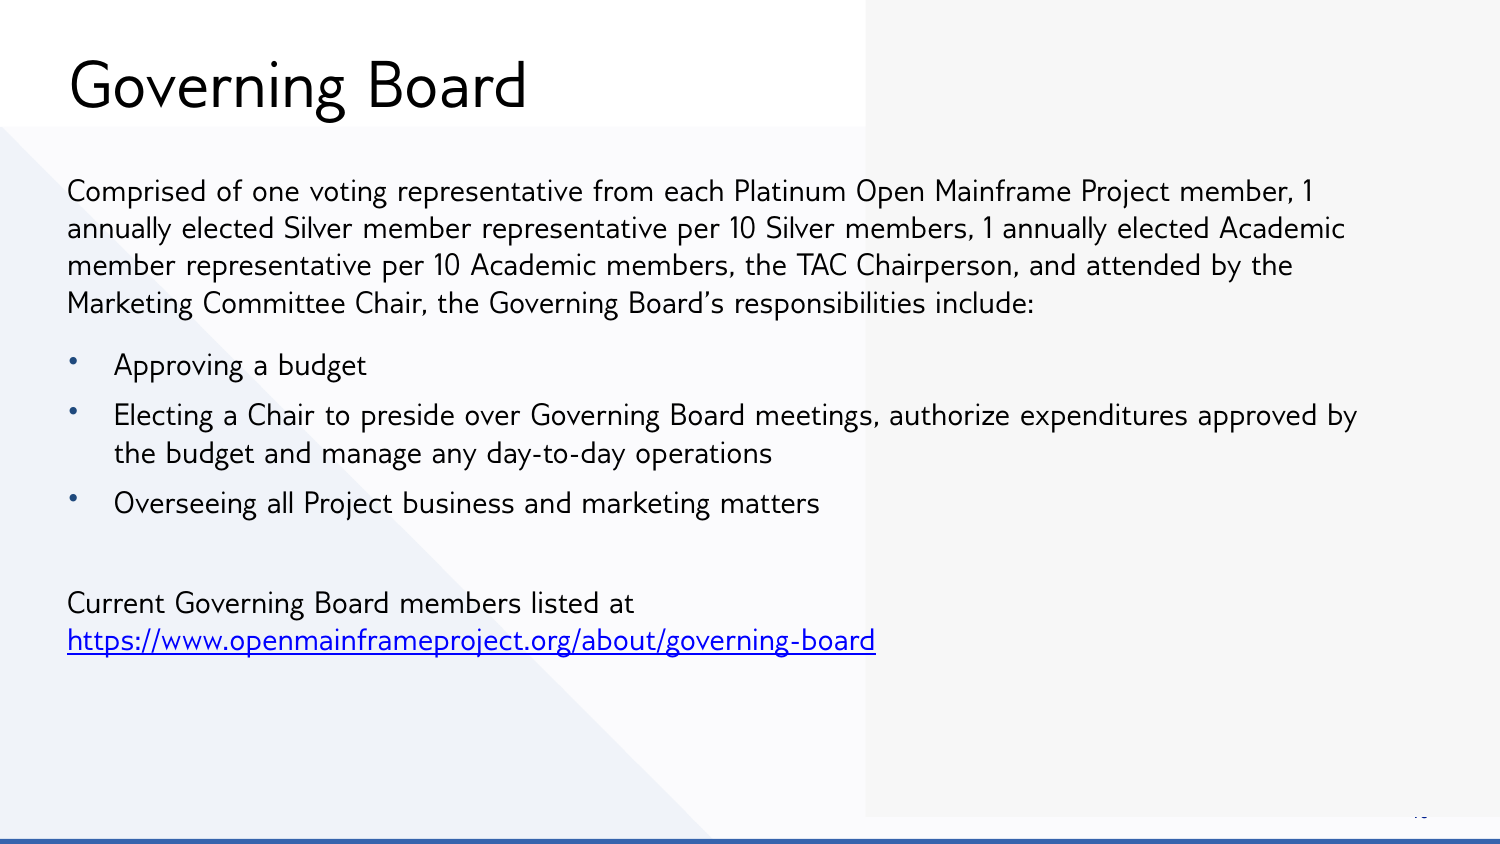

# Governing Board
Comprised of one voting representative from each Platinum Open Mainframe Project member, 1 annually elected Silver member representative per 10 Silver members, 1 annually elected Academic member representative per 10 Academic members, the TAC Chairperson, and attended by the Marketing Committee Chair, the Governing Board’s responsibilities include:
Approving a budget
Electing a Chair to preside over Governing Board meetings, authorize expenditures approved by the budget and manage any day-to-day operations
Overseeing all Project business and marketing matters

Current Governing Board members listed at https://www.openmainframeproject.org/about/governing-board
10